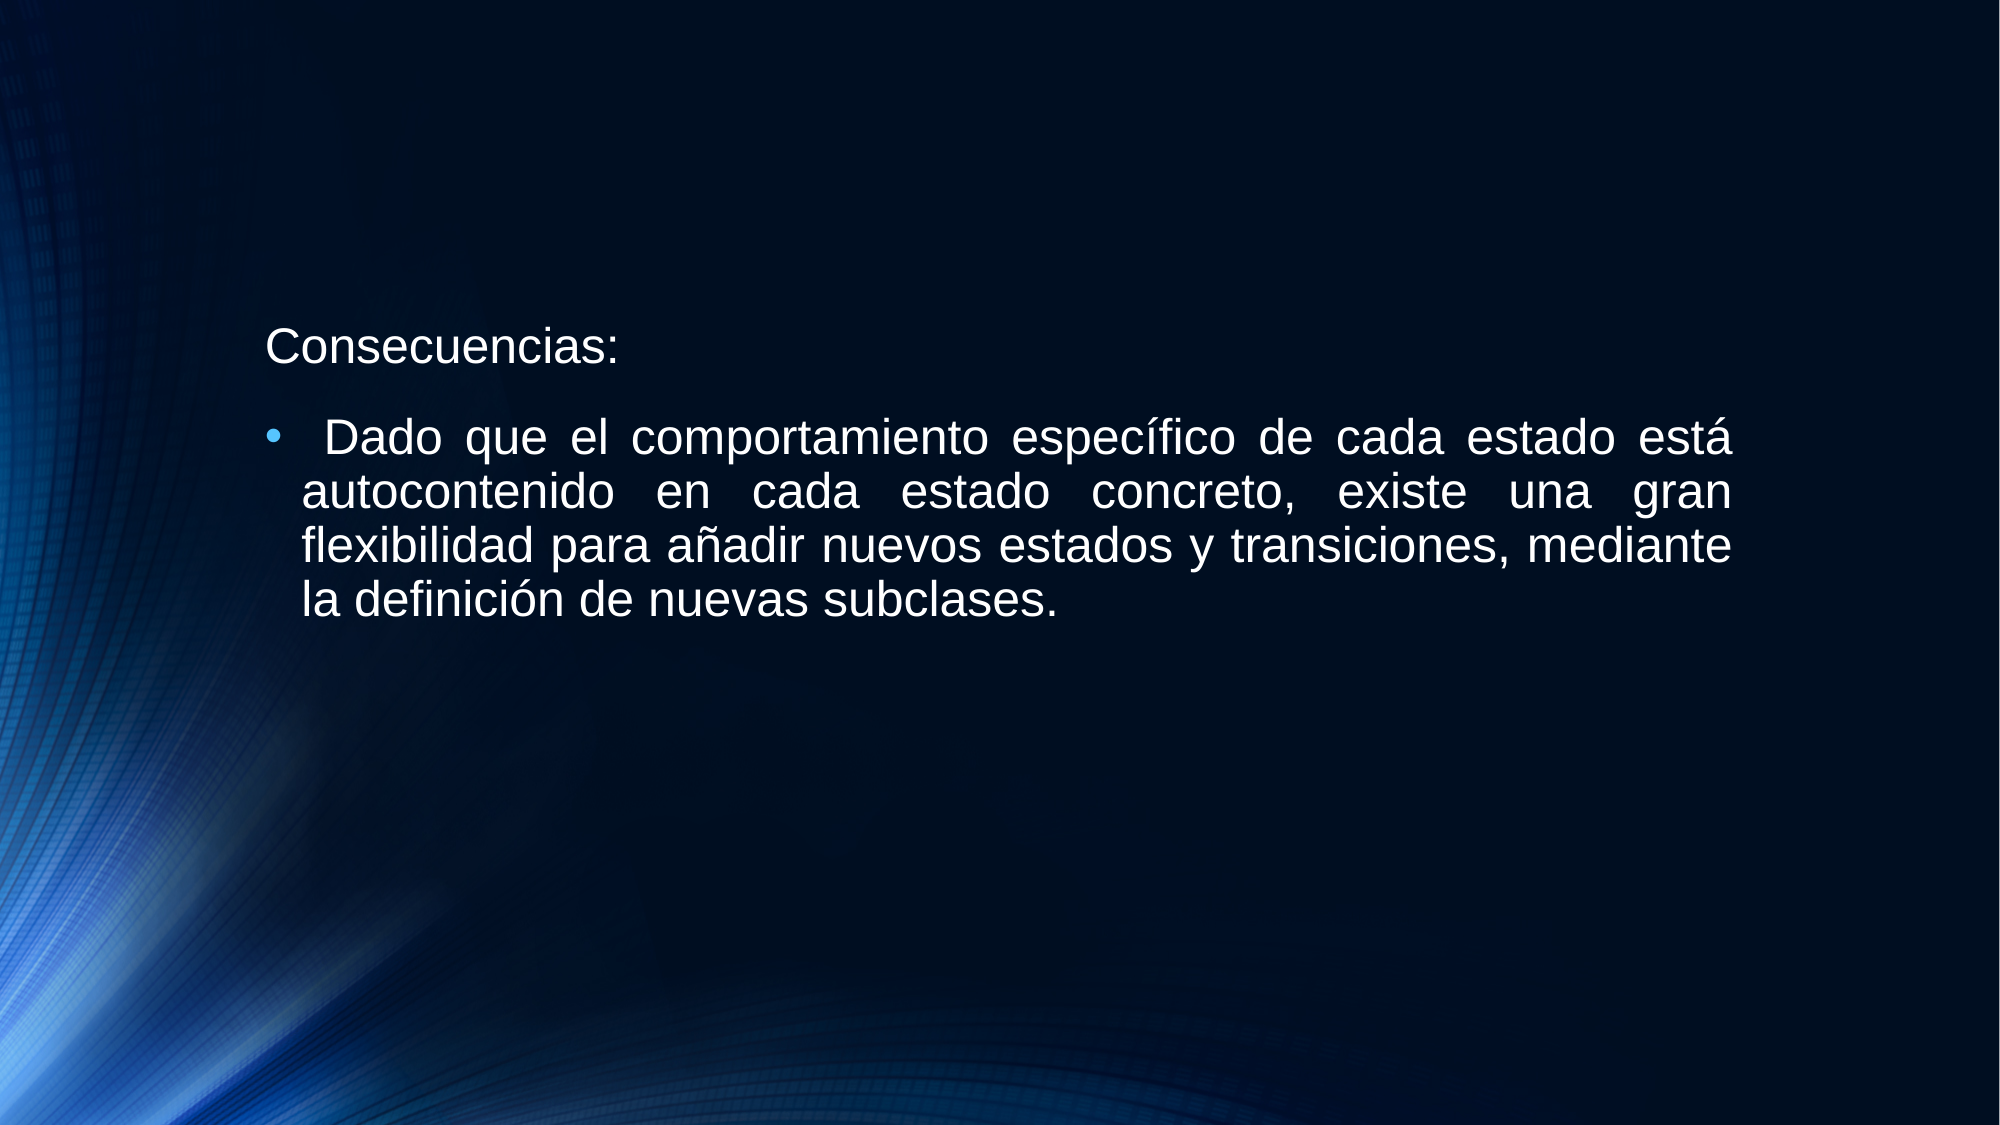

#
Consecuencias:
 Dado que el comportamiento específico de cada estado está autocontenido en cada estado concreto, existe una gran flexibilidad para añadir nuevos estados y transiciones, mediante la definición de nuevas subclases.